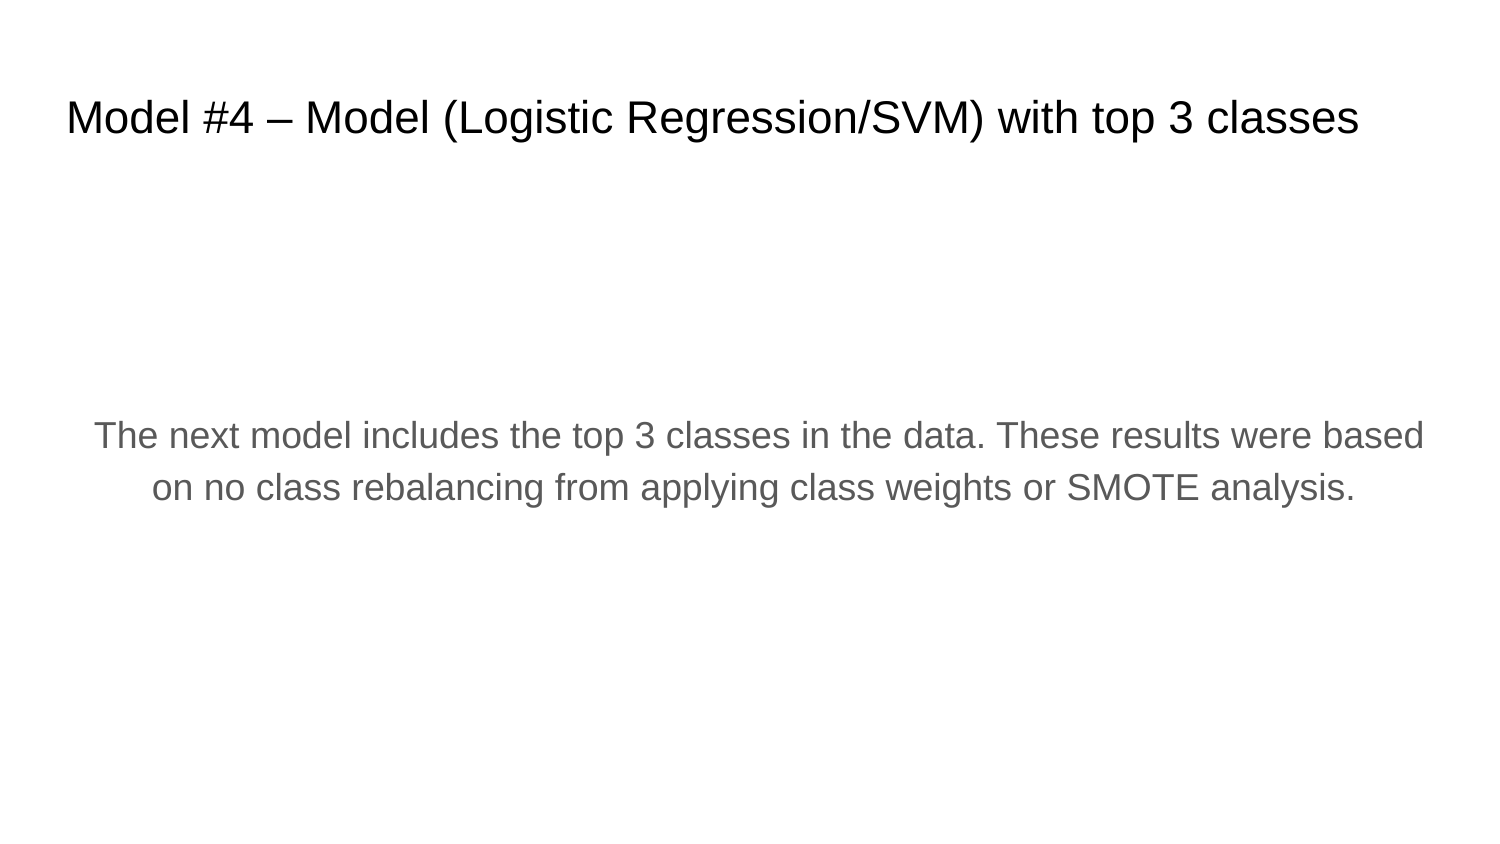

# Model #4 – Model (Logistic Regression/SVM) with top 3 classes

The next model includes the top 3 classes in the data. These results were based on no class rebalancing from applying class weights or SMOTE analysis.